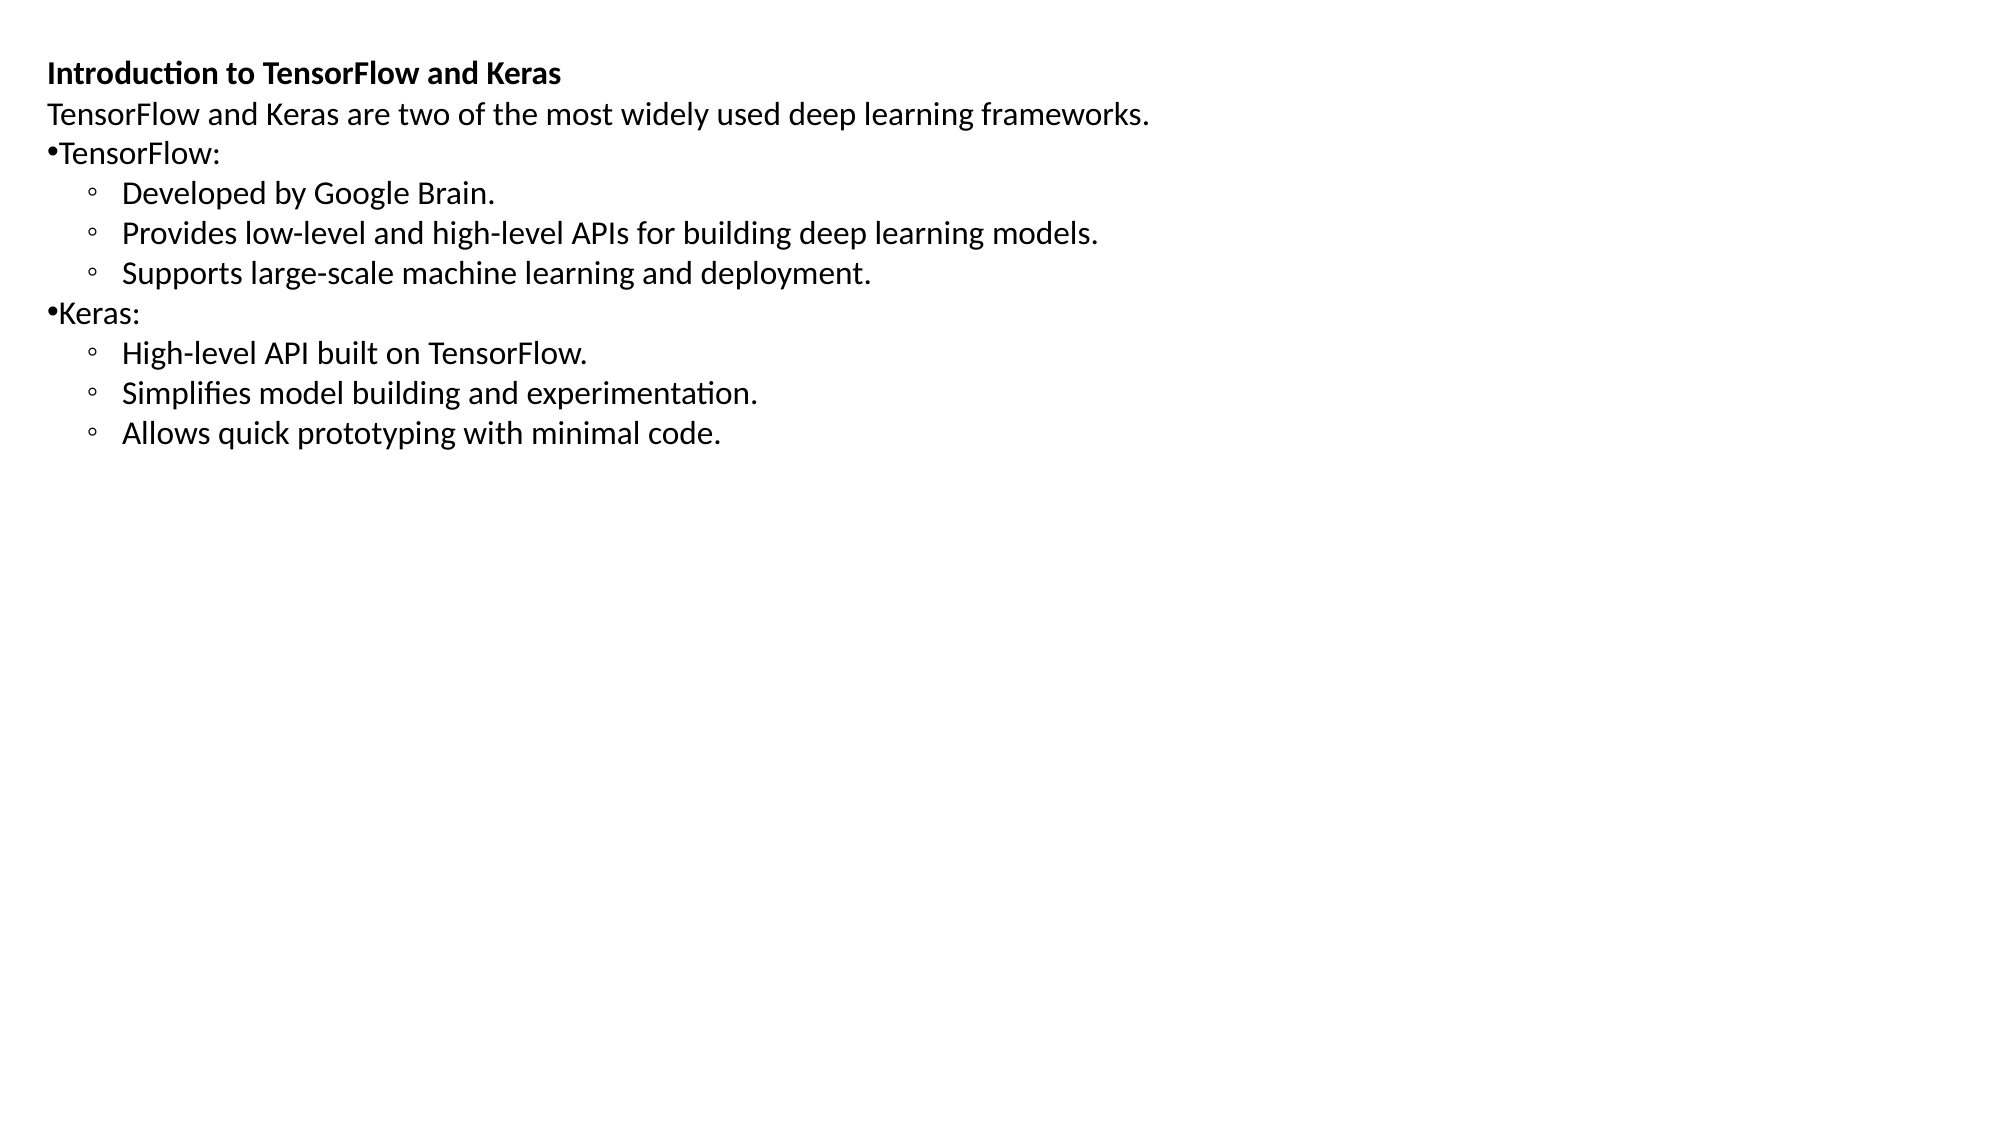

Introduction to TensorFlow and Keras
TensorFlow and Keras are two of the most widely used deep learning frameworks.
TensorFlow:
Developed by Google Brain.
Provides low-level and high-level APIs for building deep learning models.
Supports large-scale machine learning and deployment.
Keras:
High-level API built on TensorFlow.
Simplifies model building and experimentation.
Allows quick prototyping with minimal code.